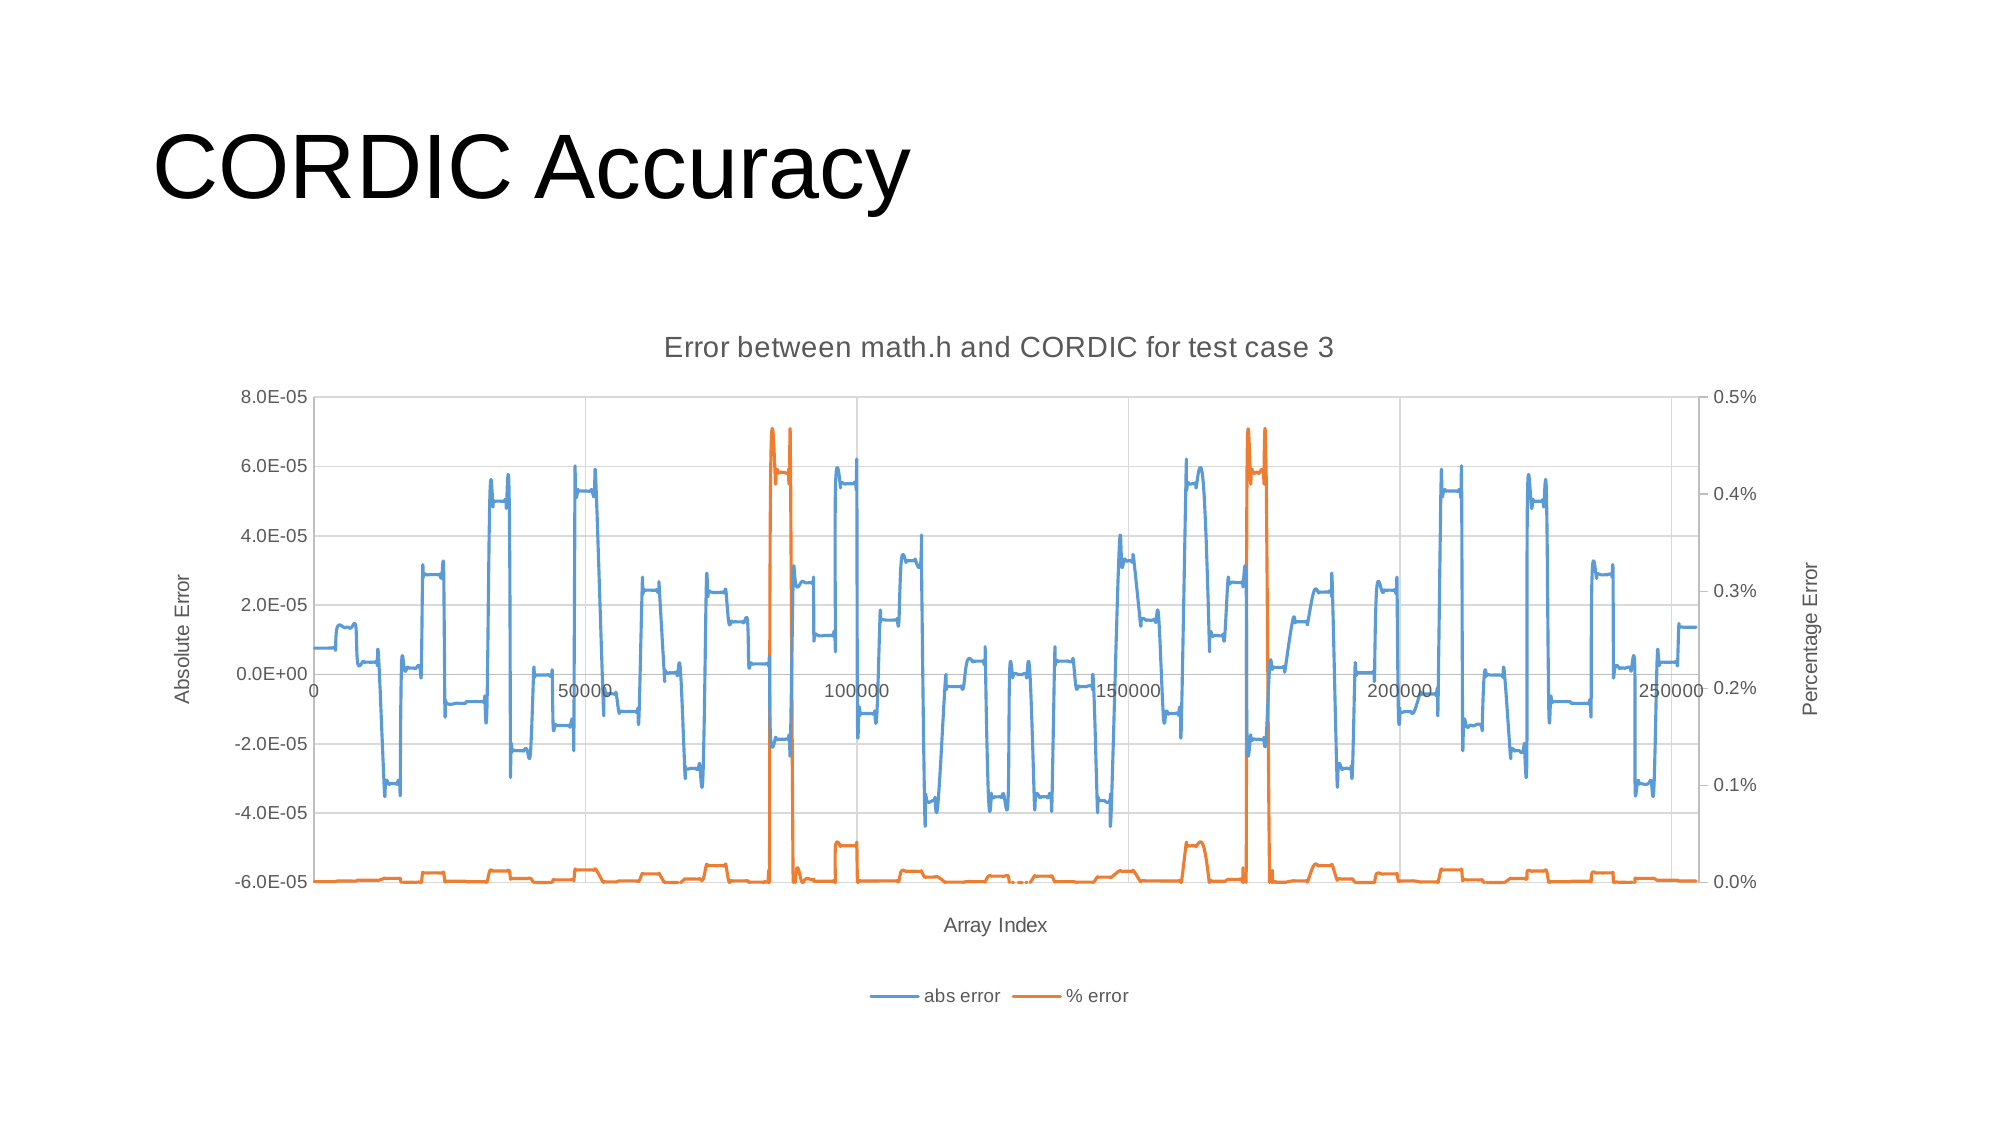

# CORDIC Accuracy

### Chart: Error between math.h and CORDIC for test case 3

| Category | abs error | % error |
|---|---|---|